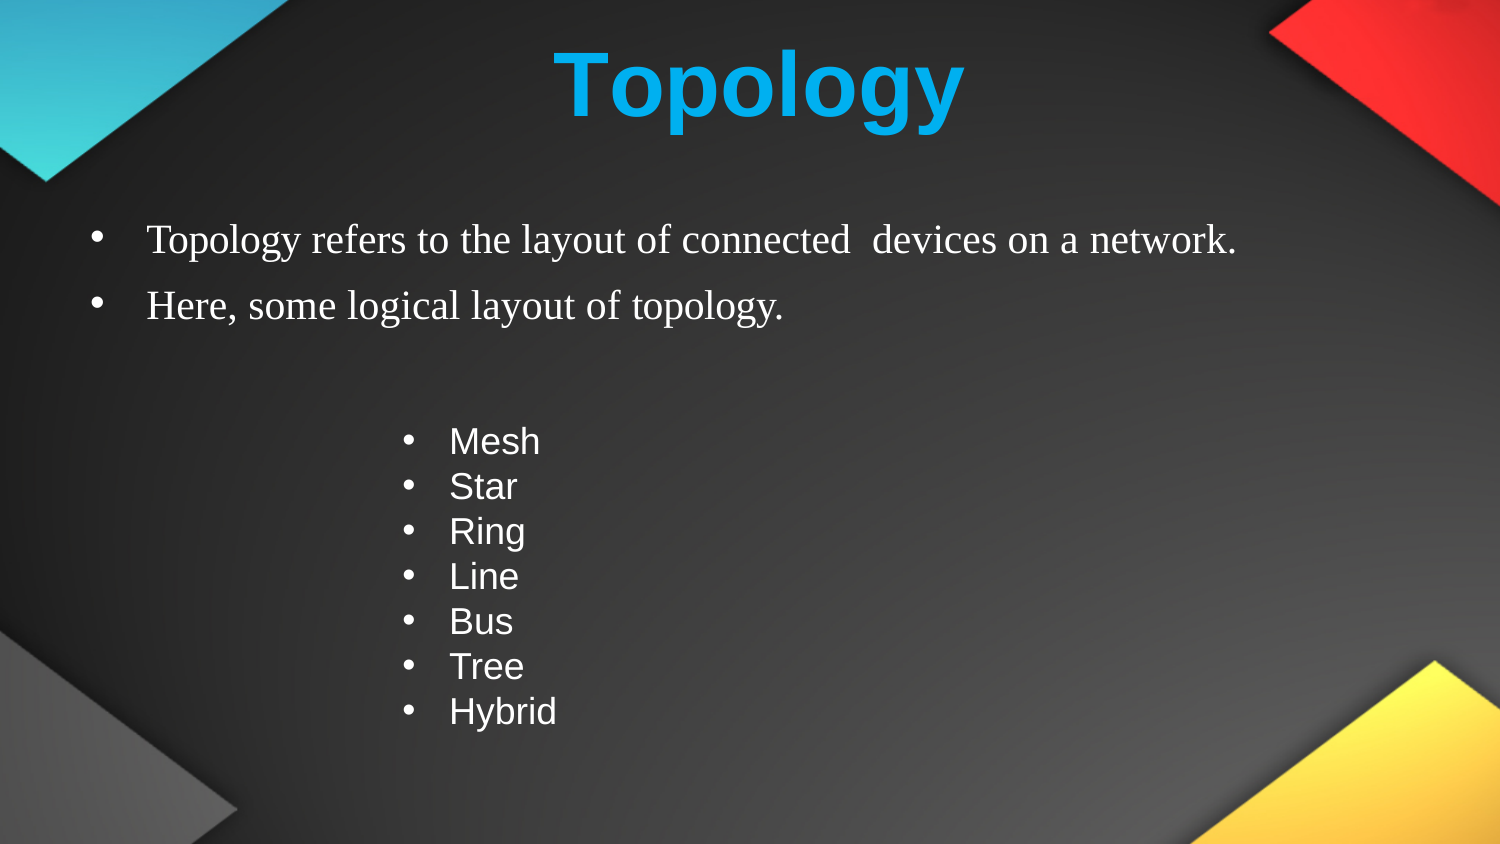

# Topology
Topology refers to the layout of connected  devices on a network.
Here, some logical layout of topology.
Mesh
Star
Ring
Line
Bus
Tree
Hybrid